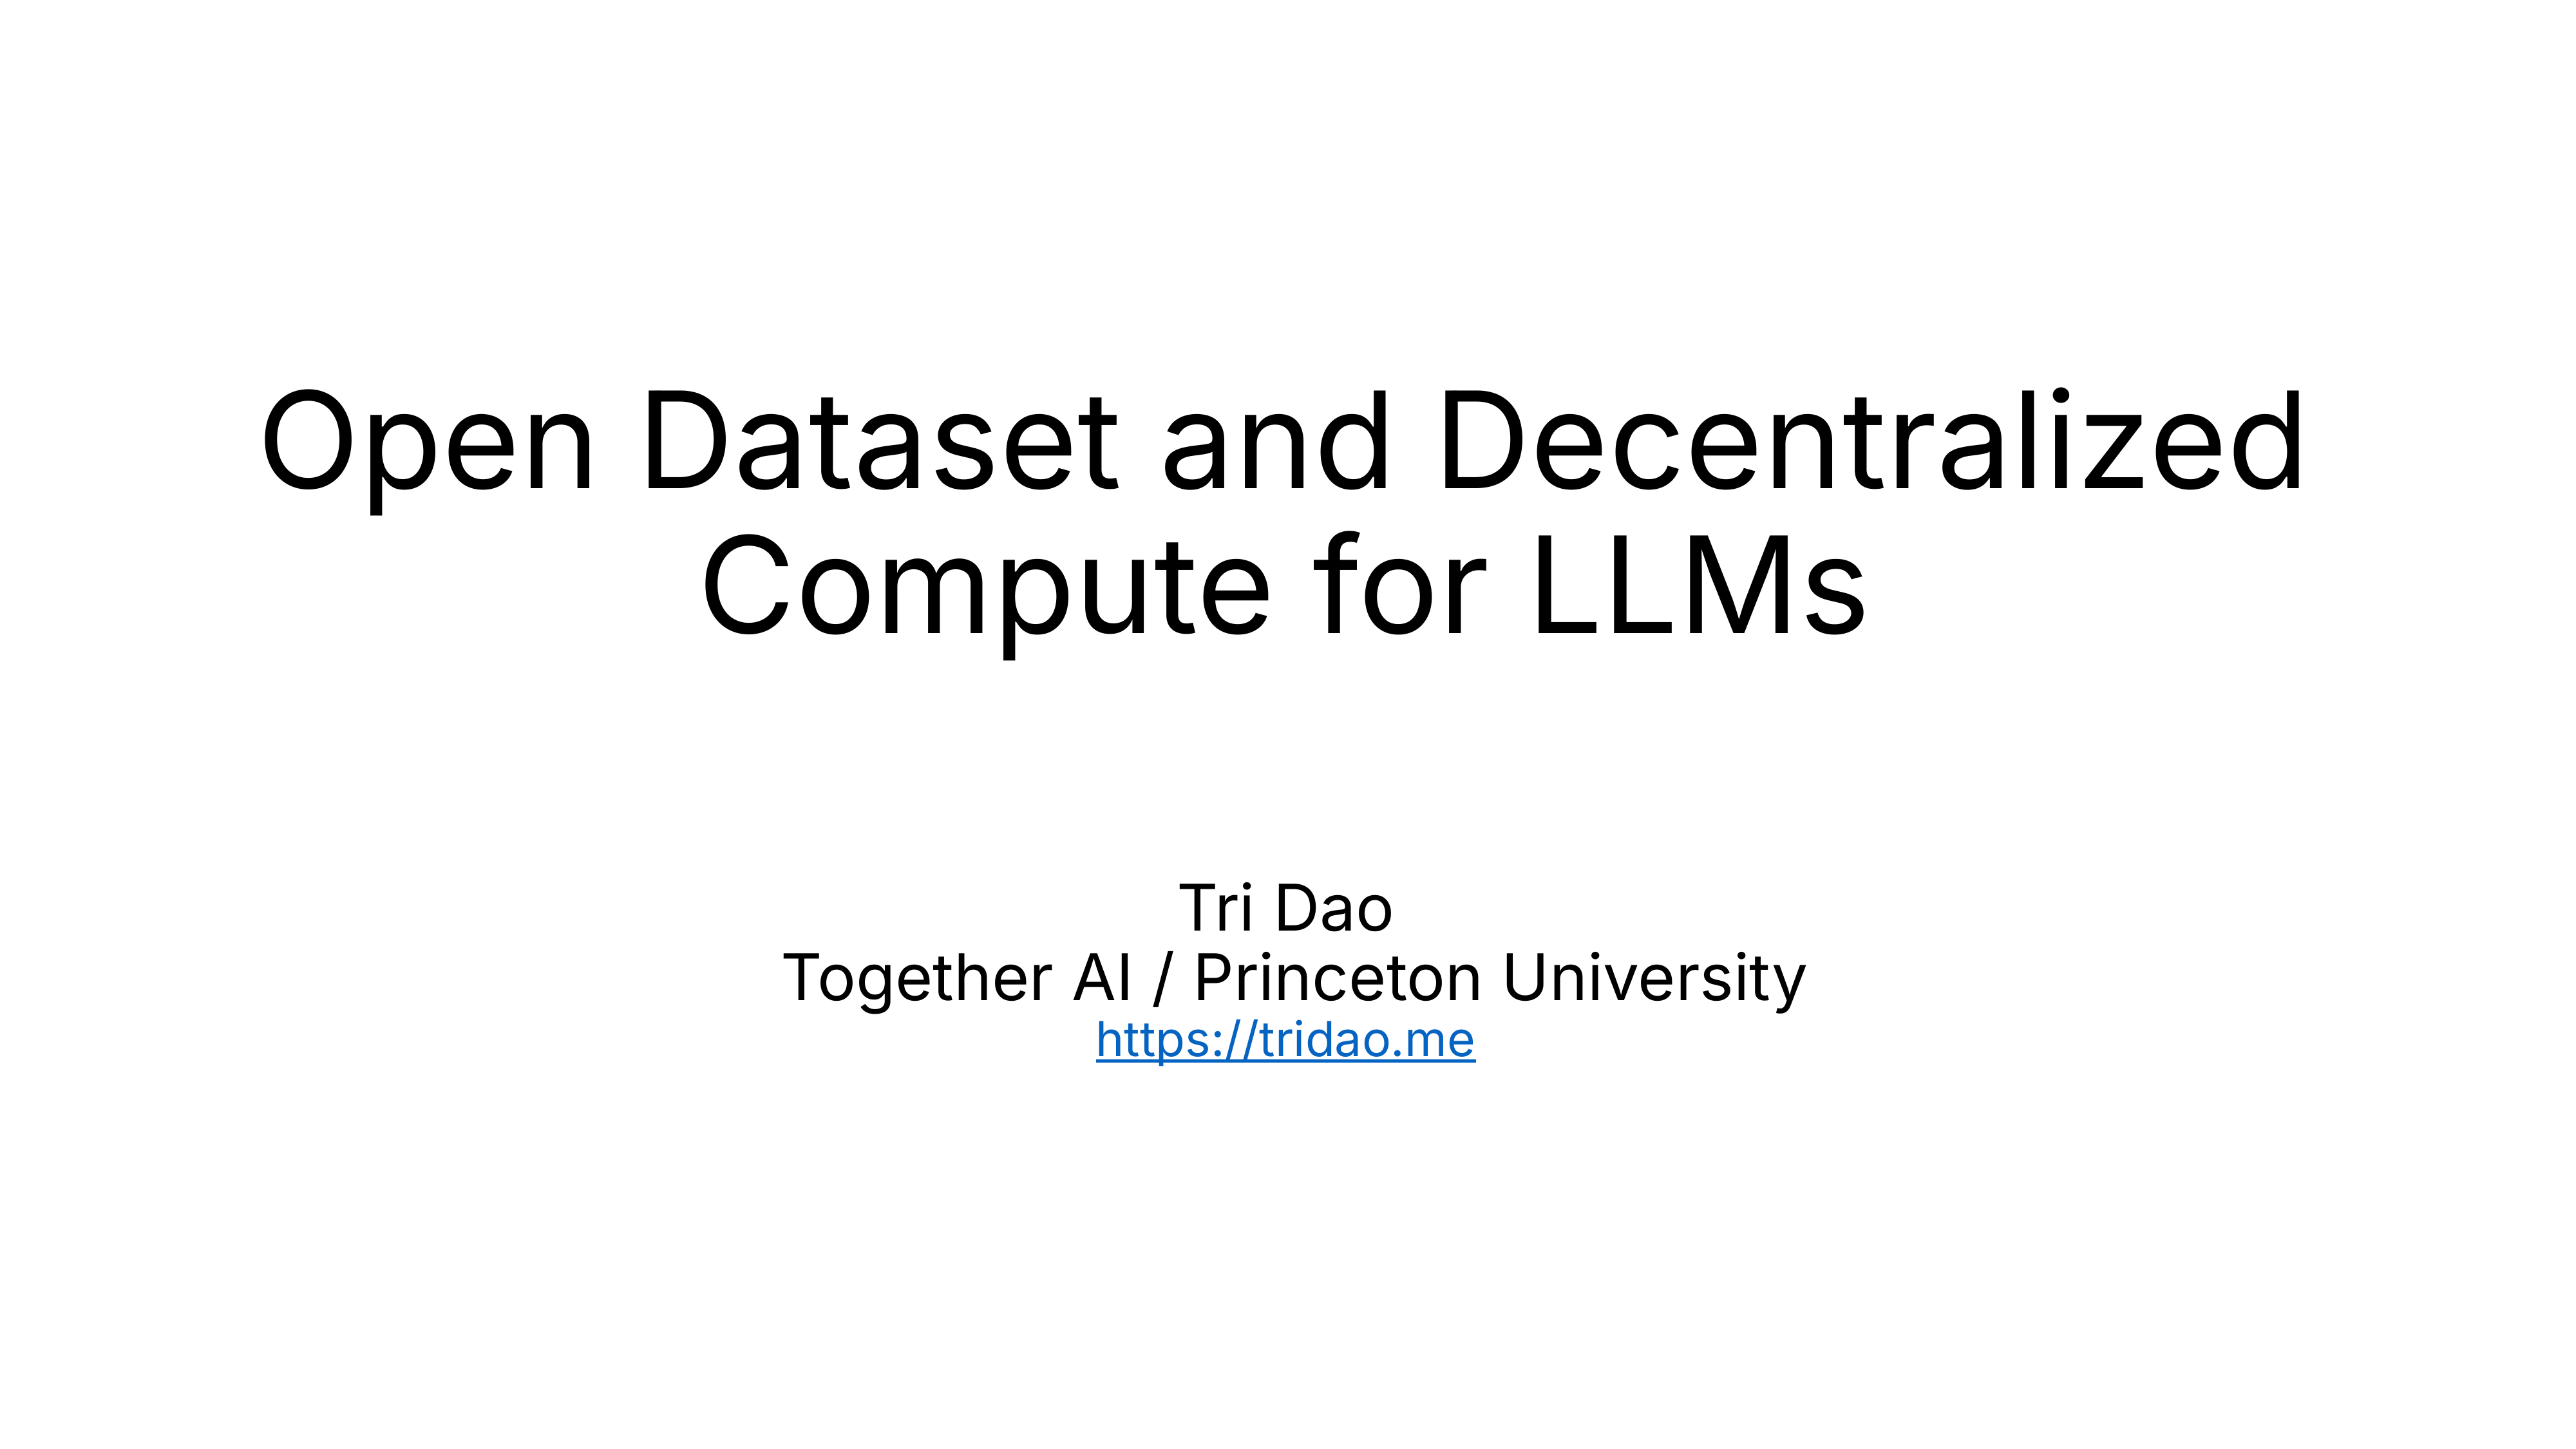

Open Dataset and Decentralized Compute for LLMs
Tri Dao
 Together AI / Princeton University
https://tridao.me